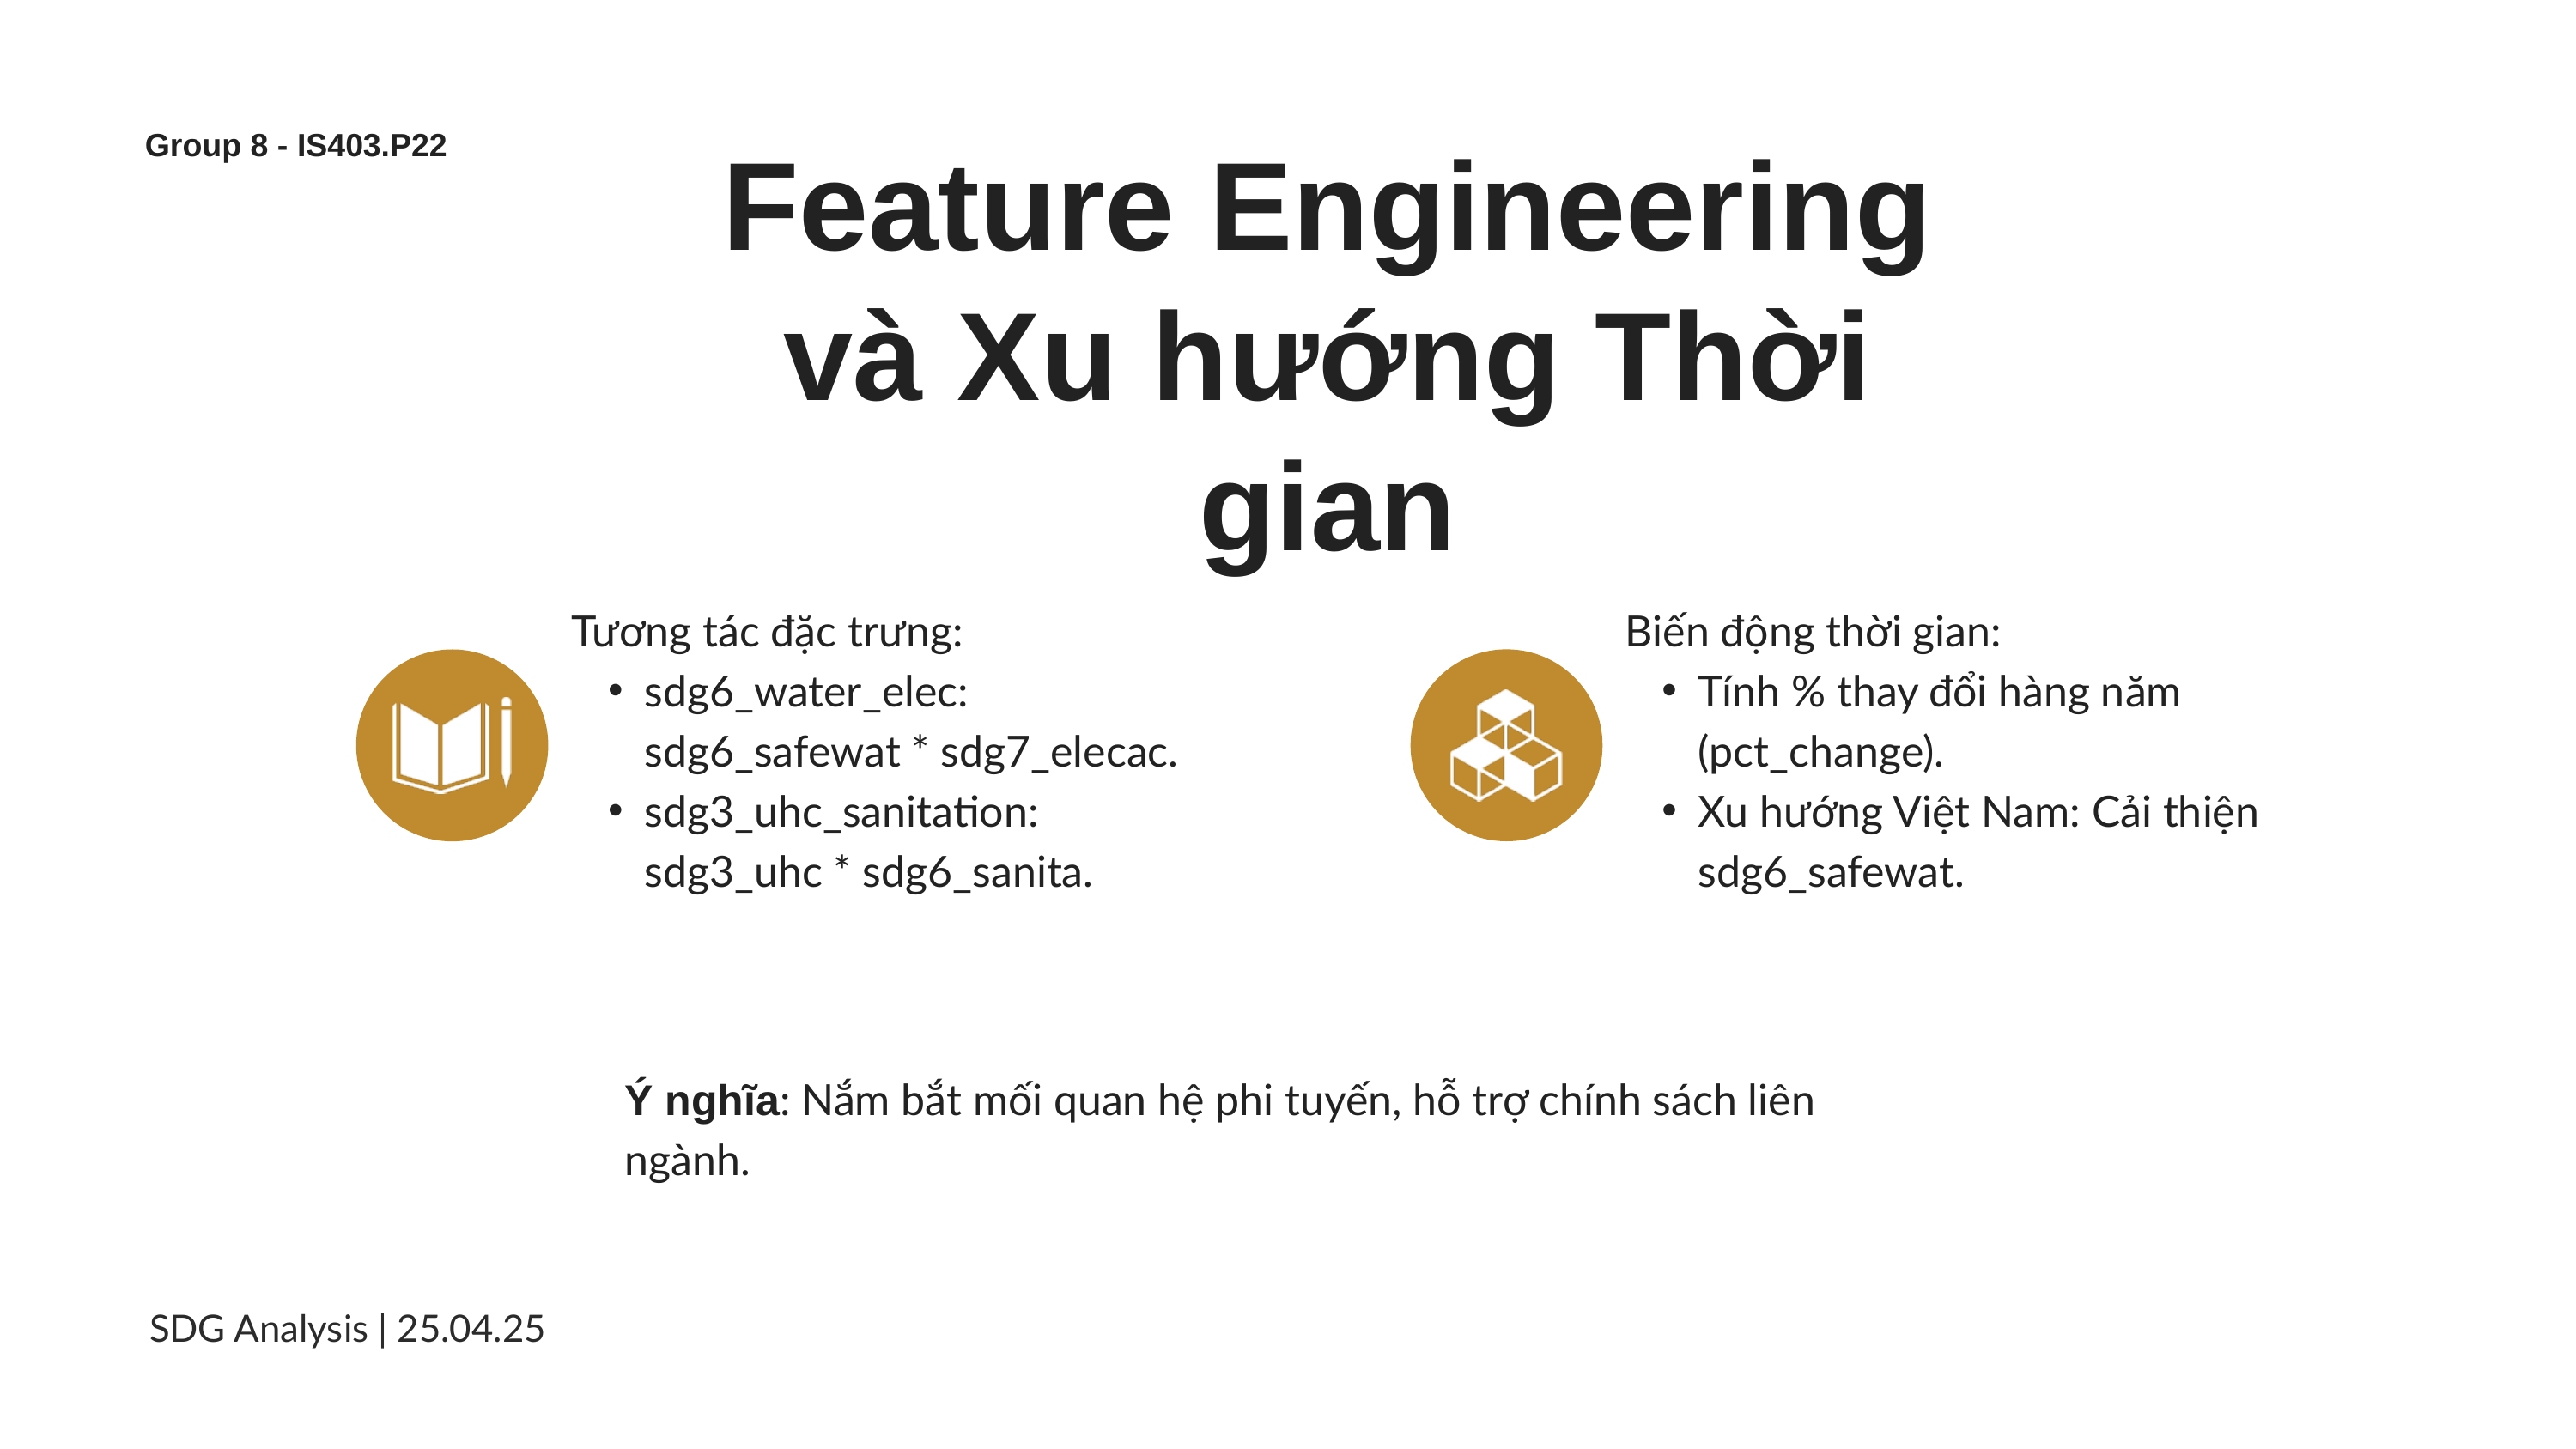

Group 8 - IS403.P22
Feature Engineering và Xu hướng Thời gian
Biến động thời gian:
Tính % thay đổi hàng năm (pct_change).
Xu hướng Việt Nam: Cải thiện sdg6_safewat.
Tương tác đặc trưng:
sdg6_water_elec: sdg6_safewat * sdg7_elecac.
sdg3_uhc_sanitation: sdg3_uhc * sdg6_sanita.

Ý nghĩa: Nắm bắt mối quan hệ phi tuyến, hỗ trợ chính sách liên ngành.
SDG Analysis | 25.04.25